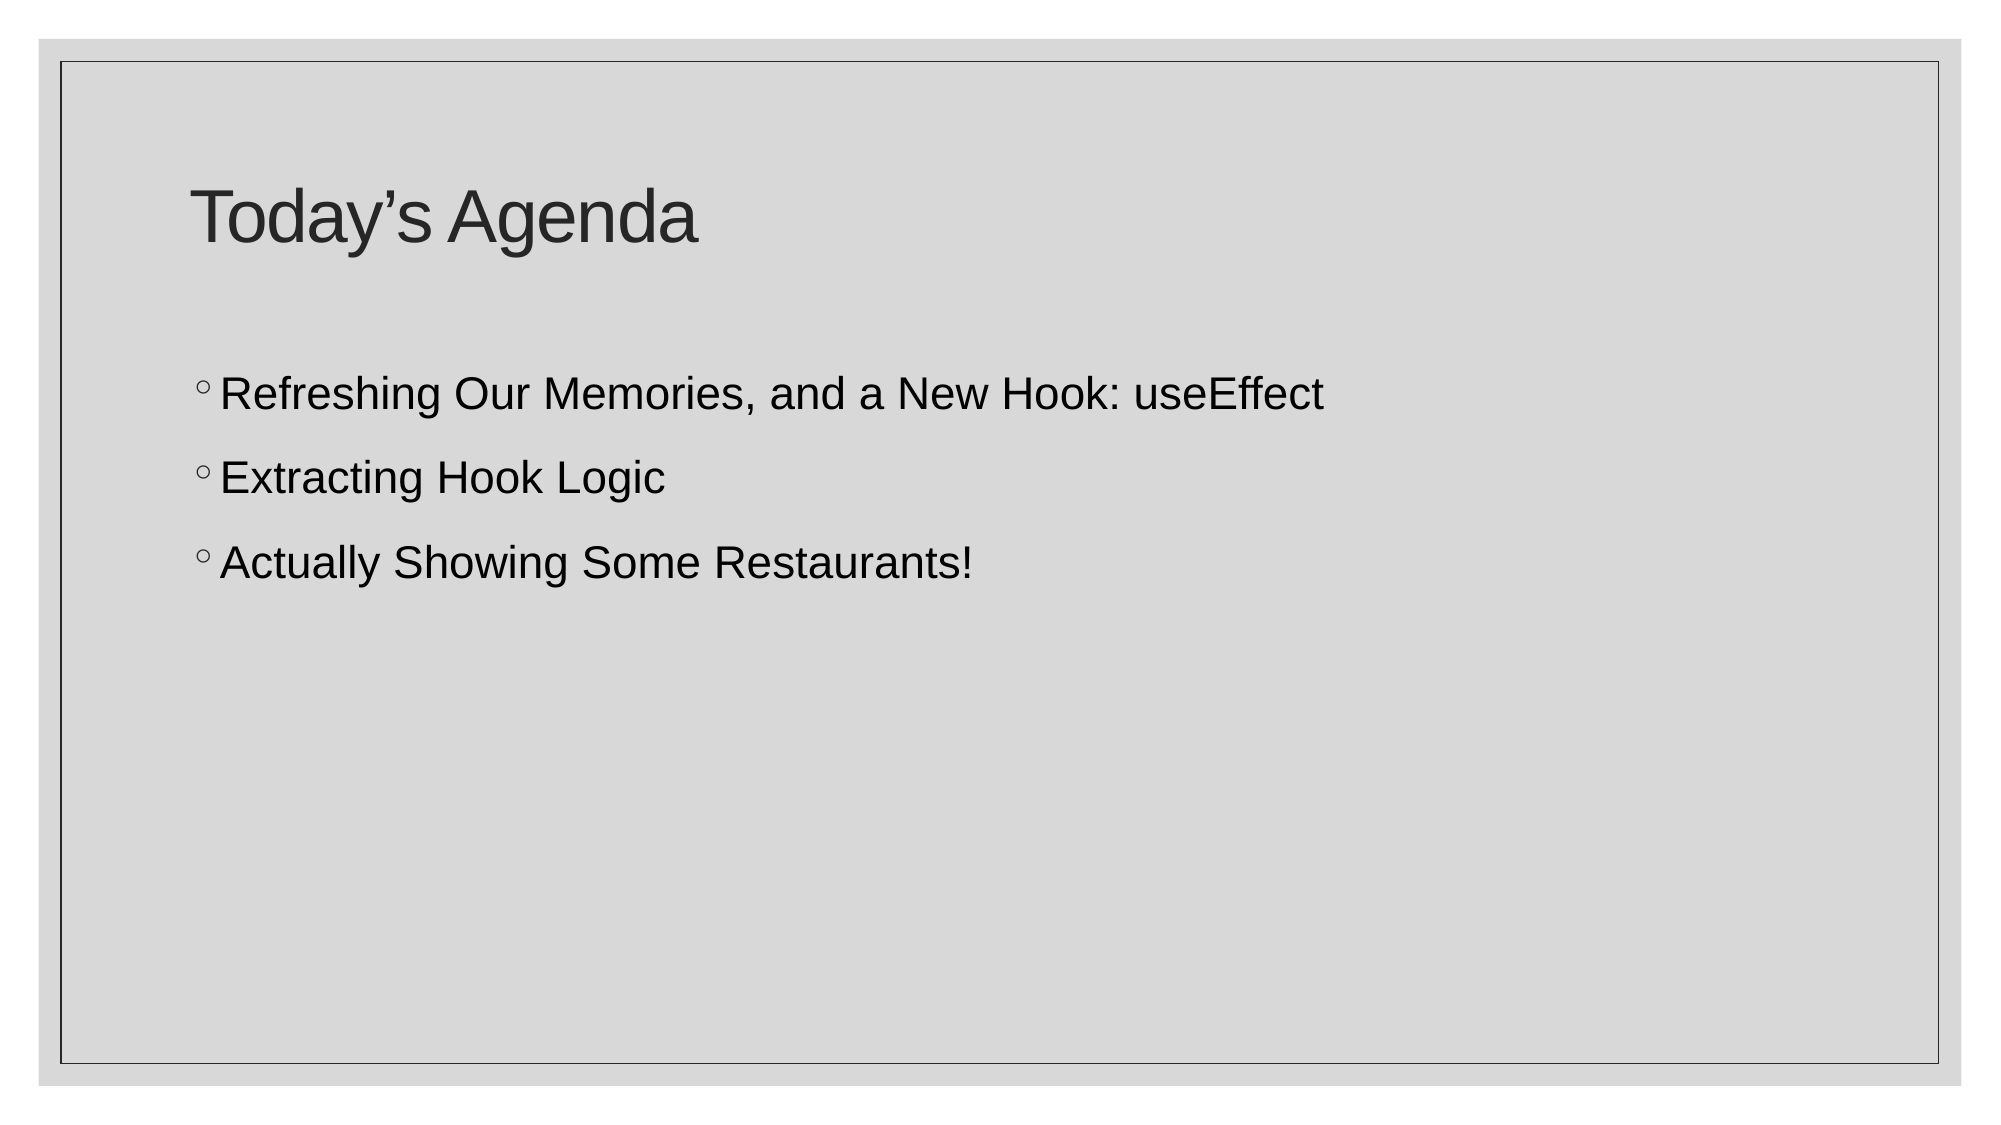

# Today’s Agenda
Refreshing Our Memories, and a New Hook: useEffect
Extracting Hook Logic
Actually Showing Some Restaurants!